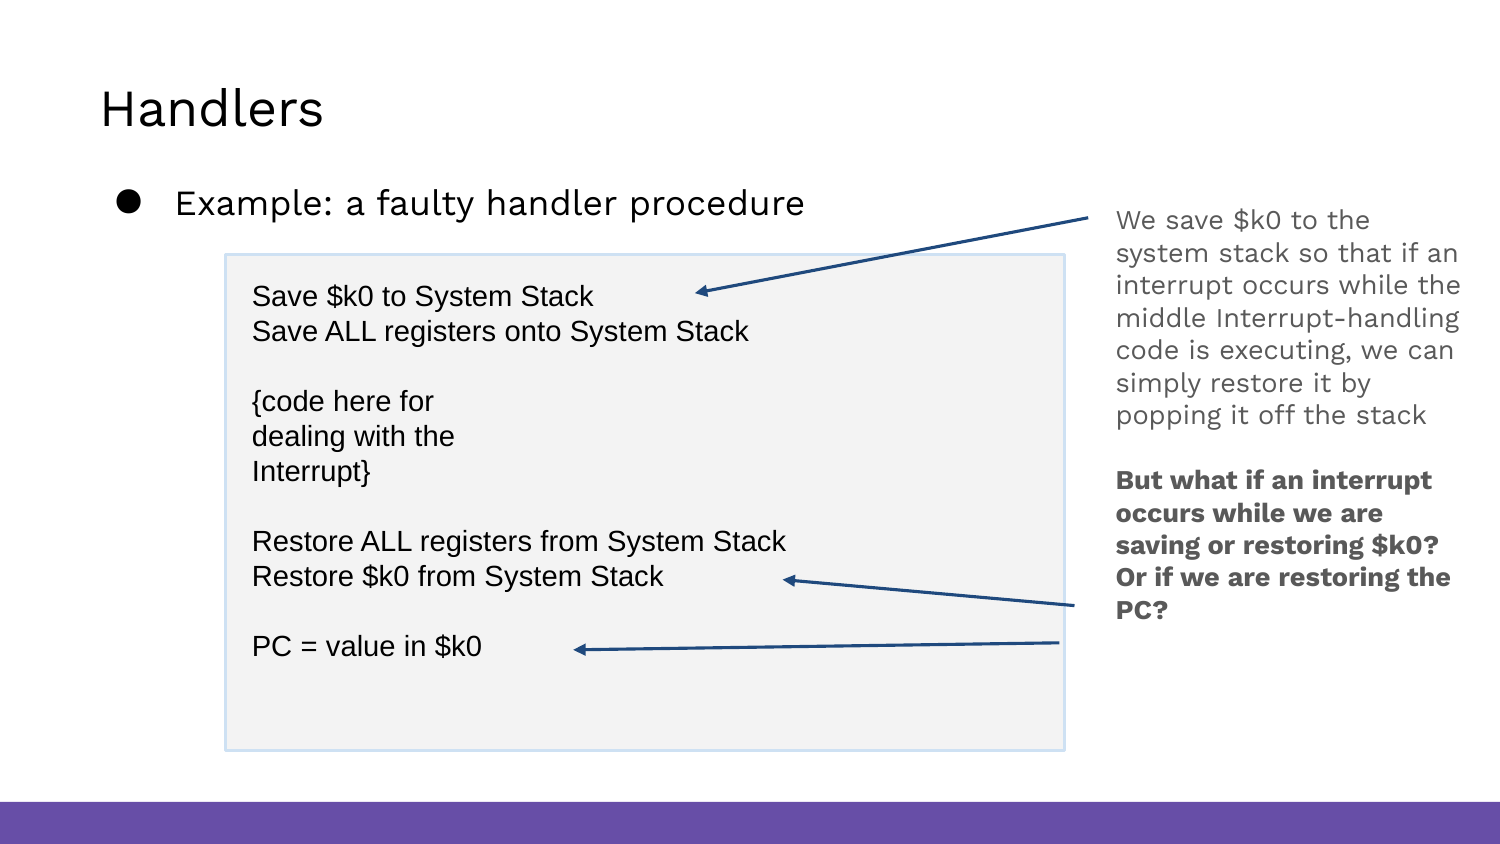

# Handlers
Example: a faulty handler procedure

We save $k0 to the system stack so that if an interrupt occurs while the middle Interrupt-handling code is executing, we can simply restore it by popping it off the stack

But what if an interrupt occurs while we are saving or restoring $k0? Or if we are restoring the PC?

Save $k0 to System Stack
Save ALL registers onto System Stack

{code here for
dealing with the
Interrupt}

Restore ALL registers from System Stack
Restore $k0 from System Stack

PC = value in $k0